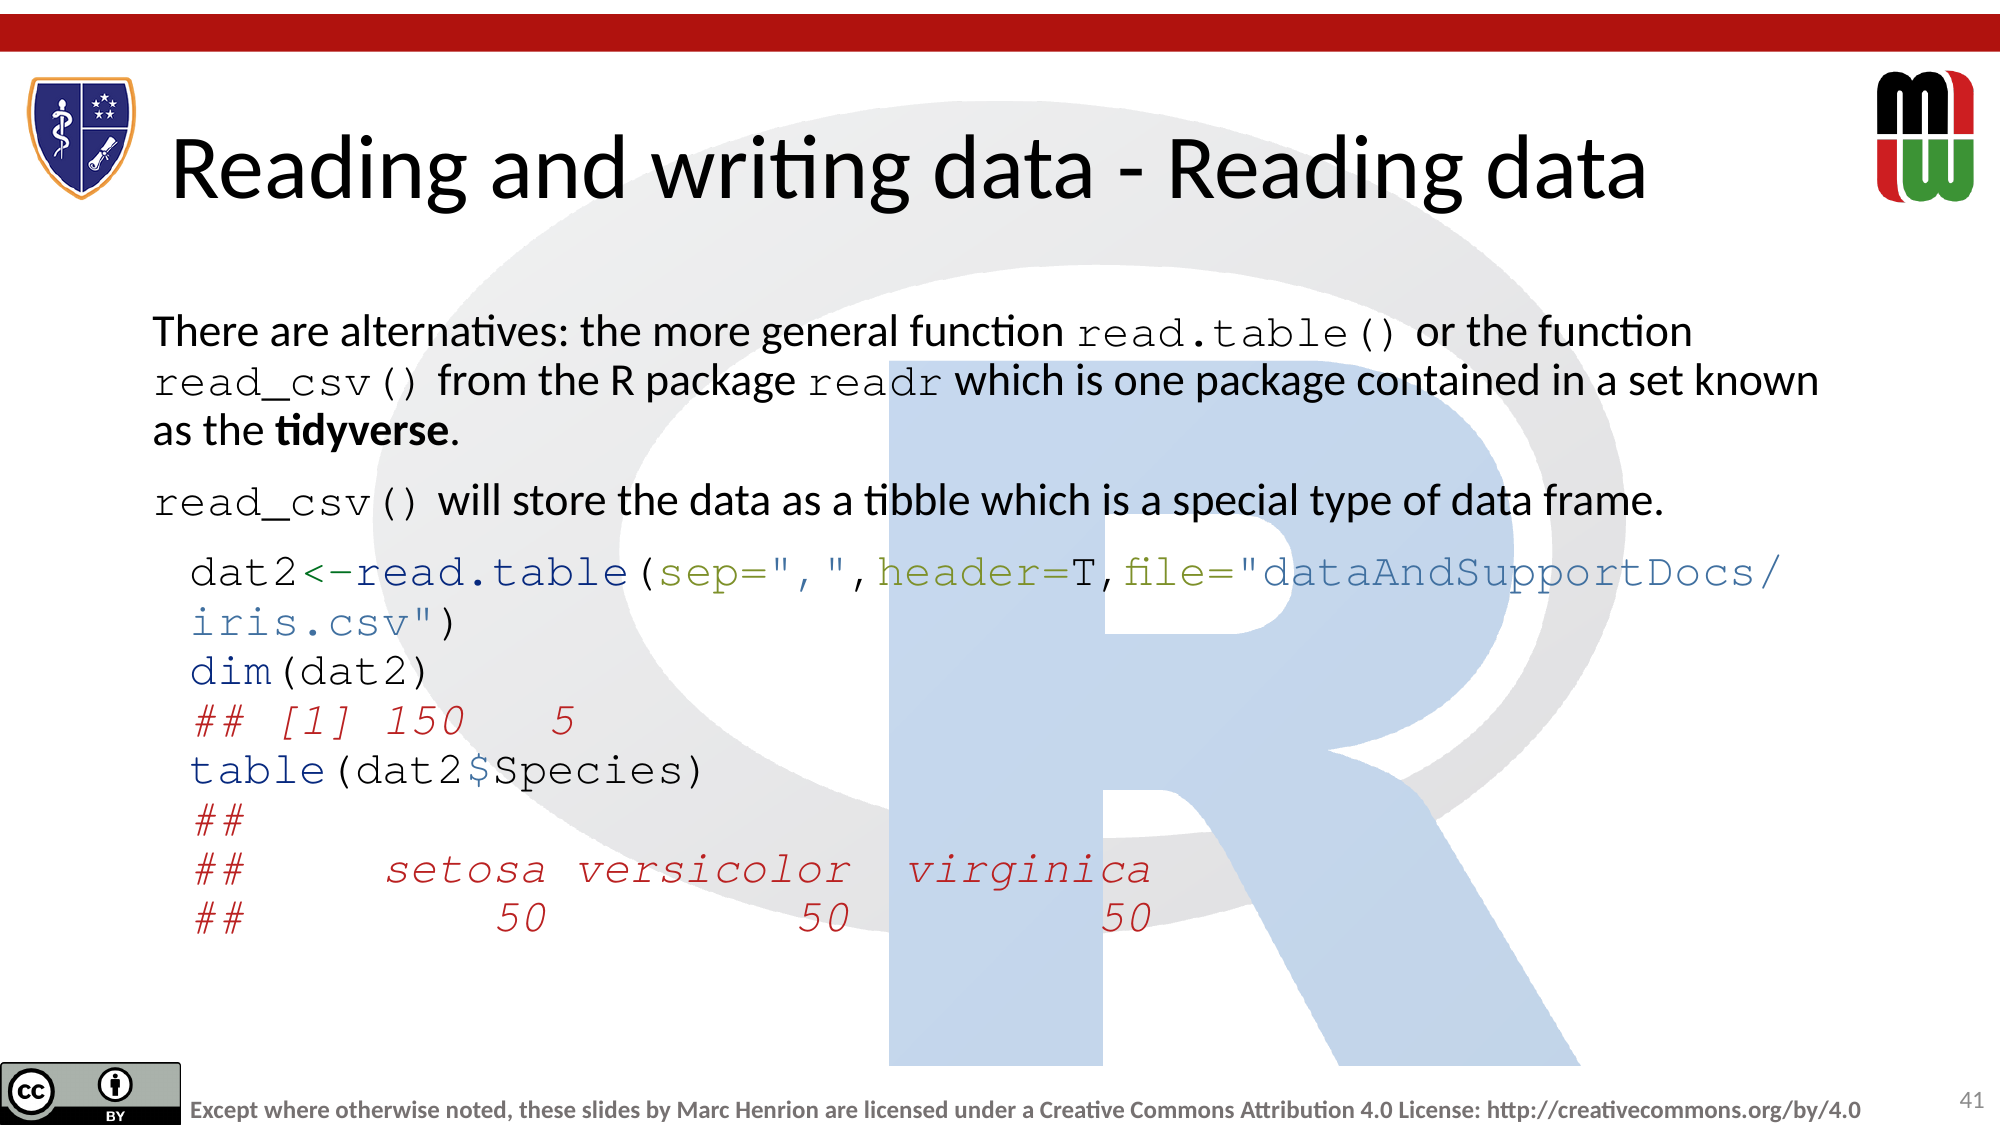

# Reading and writing data - Reading data
There are alternatives: the more general function read.table() or the function read_csv() from the R package readr which is one package contained in a set known as the tidyverse.
read_csv() will store the data as a tibble which is a special type of data frame.
dat2<-read.table(sep=",",header=T,file="dataAndSupportDocs/iris.csv")
dim(dat2)
## [1] 150   5
table(dat2$Species)
##
##     setosa versicolor  virginica
##         50         50         50
41